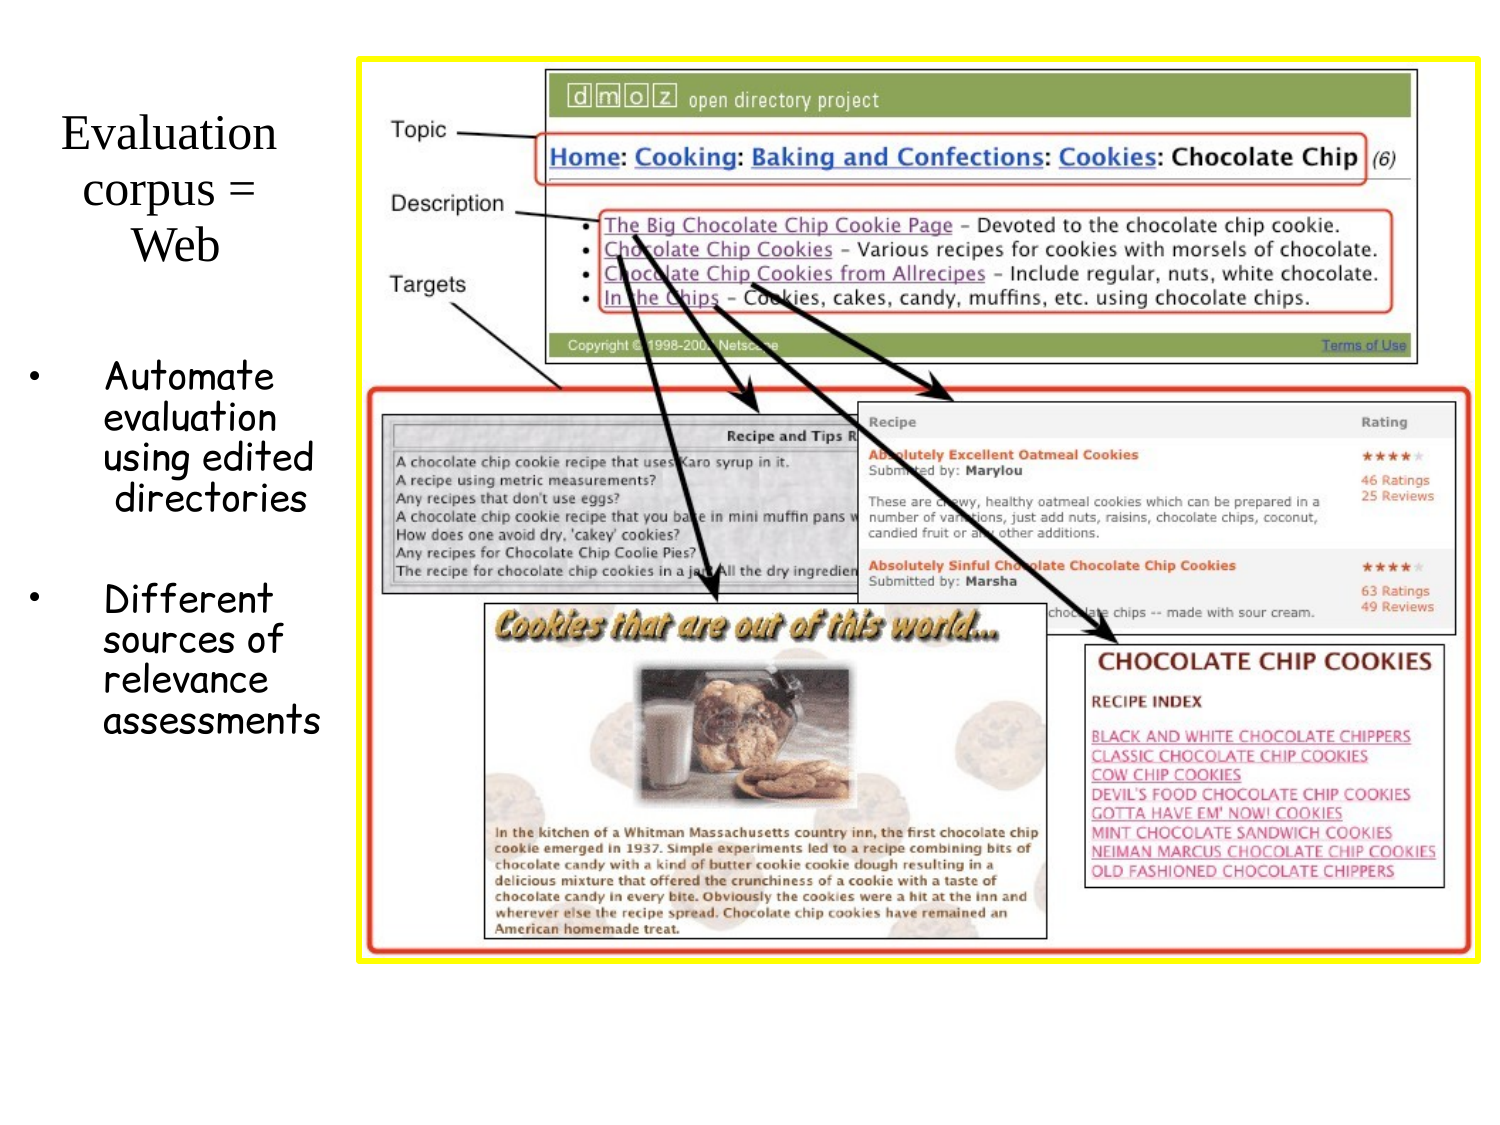

# Evaluation  corpus =  Web
•
Automate  evaluation  using edited  directories
•
Different  sources of  relevance  assessments